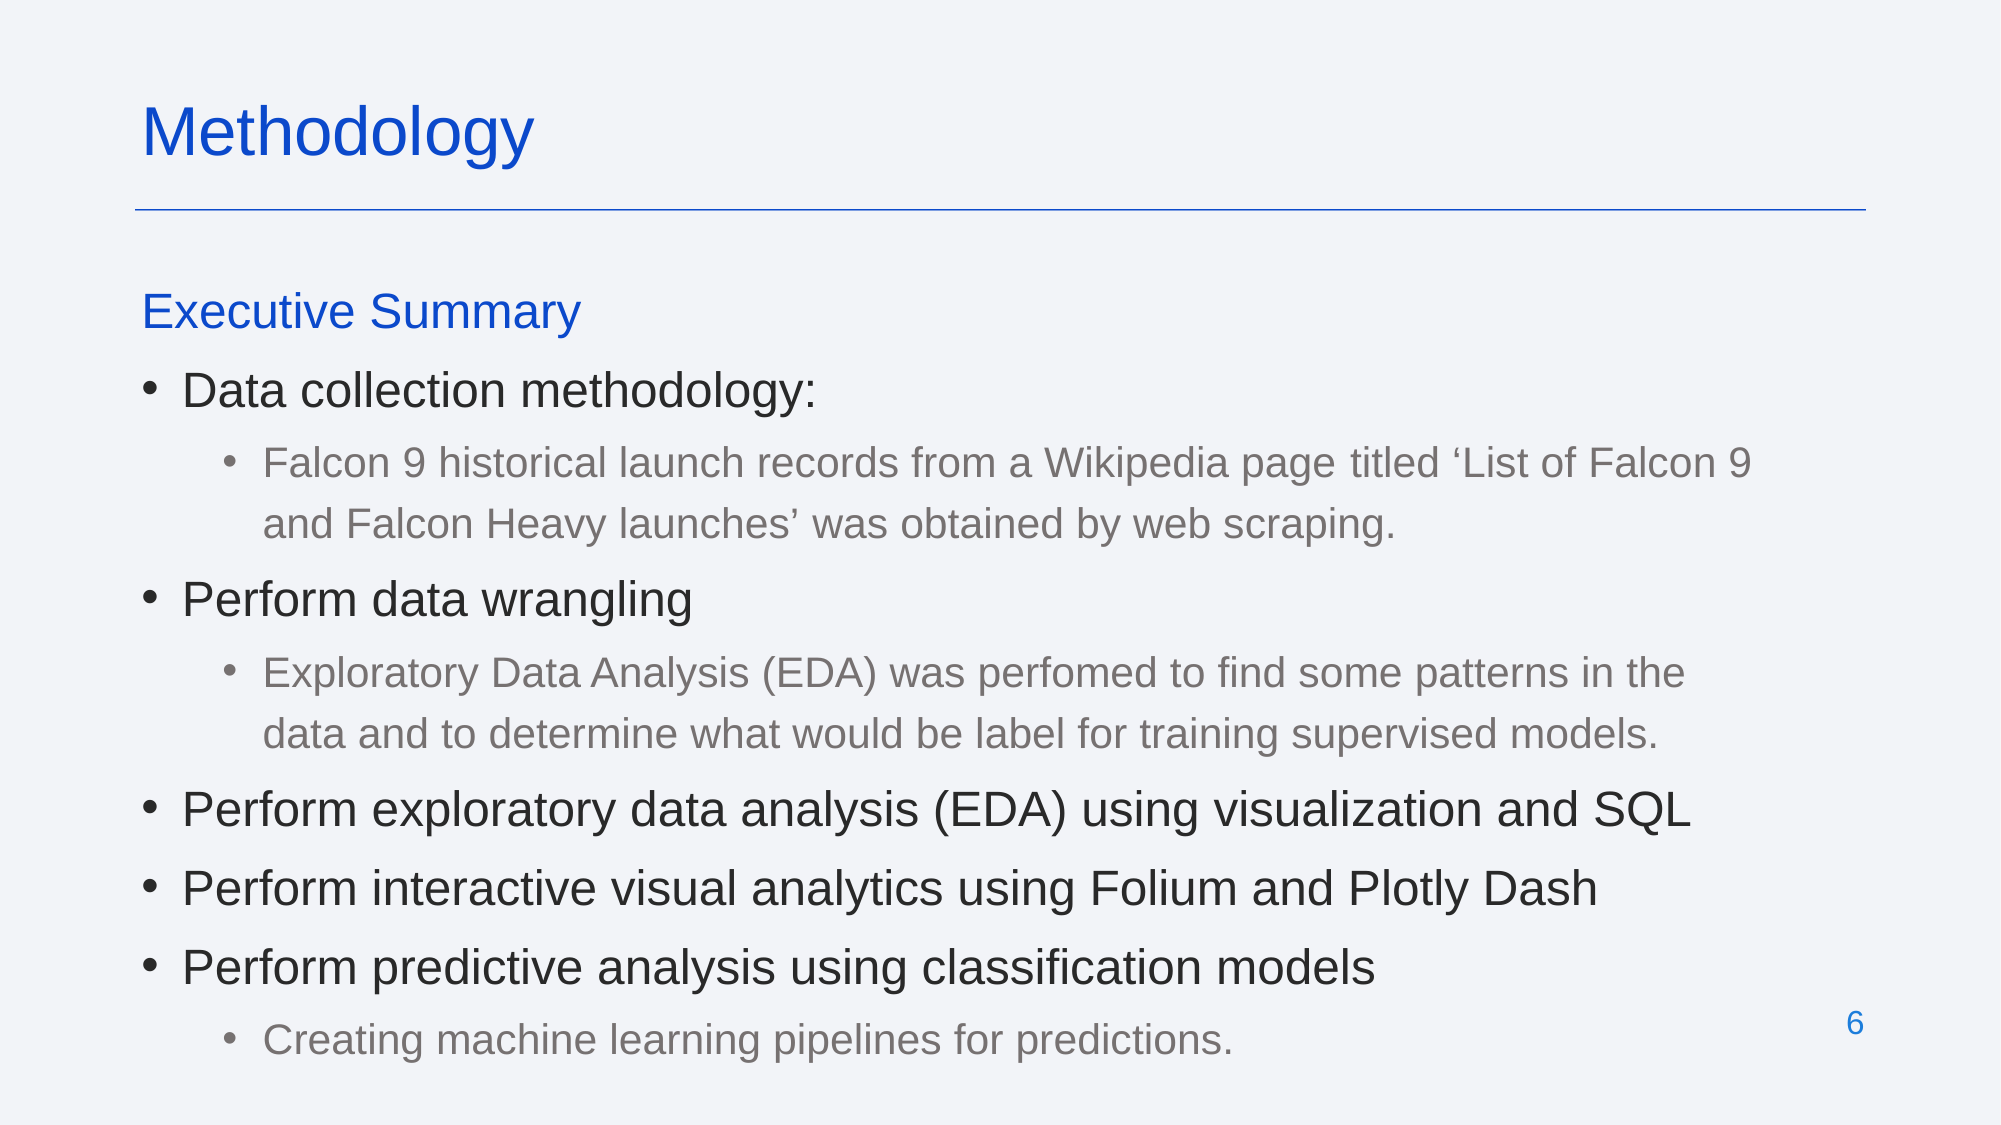

Methodology
Executive Summary
Data collection methodology:
Falcon 9 historical launch records from a Wikipedia page titled ‘List of Falcon 9 and Falcon Heavy launches’ was obtained by web scraping.
Perform data wrangling
Exploratory Data Analysis (EDA) was perfomed to find some patterns in the data and to determine what would be label for training supervised models.
Perform exploratory data analysis (EDA) using visualization and SQL
Perform interactive visual analytics using Folium and Plotly Dash
Perform predictive analysis using classification models
Creating machine learning pipelines for predictions.

6